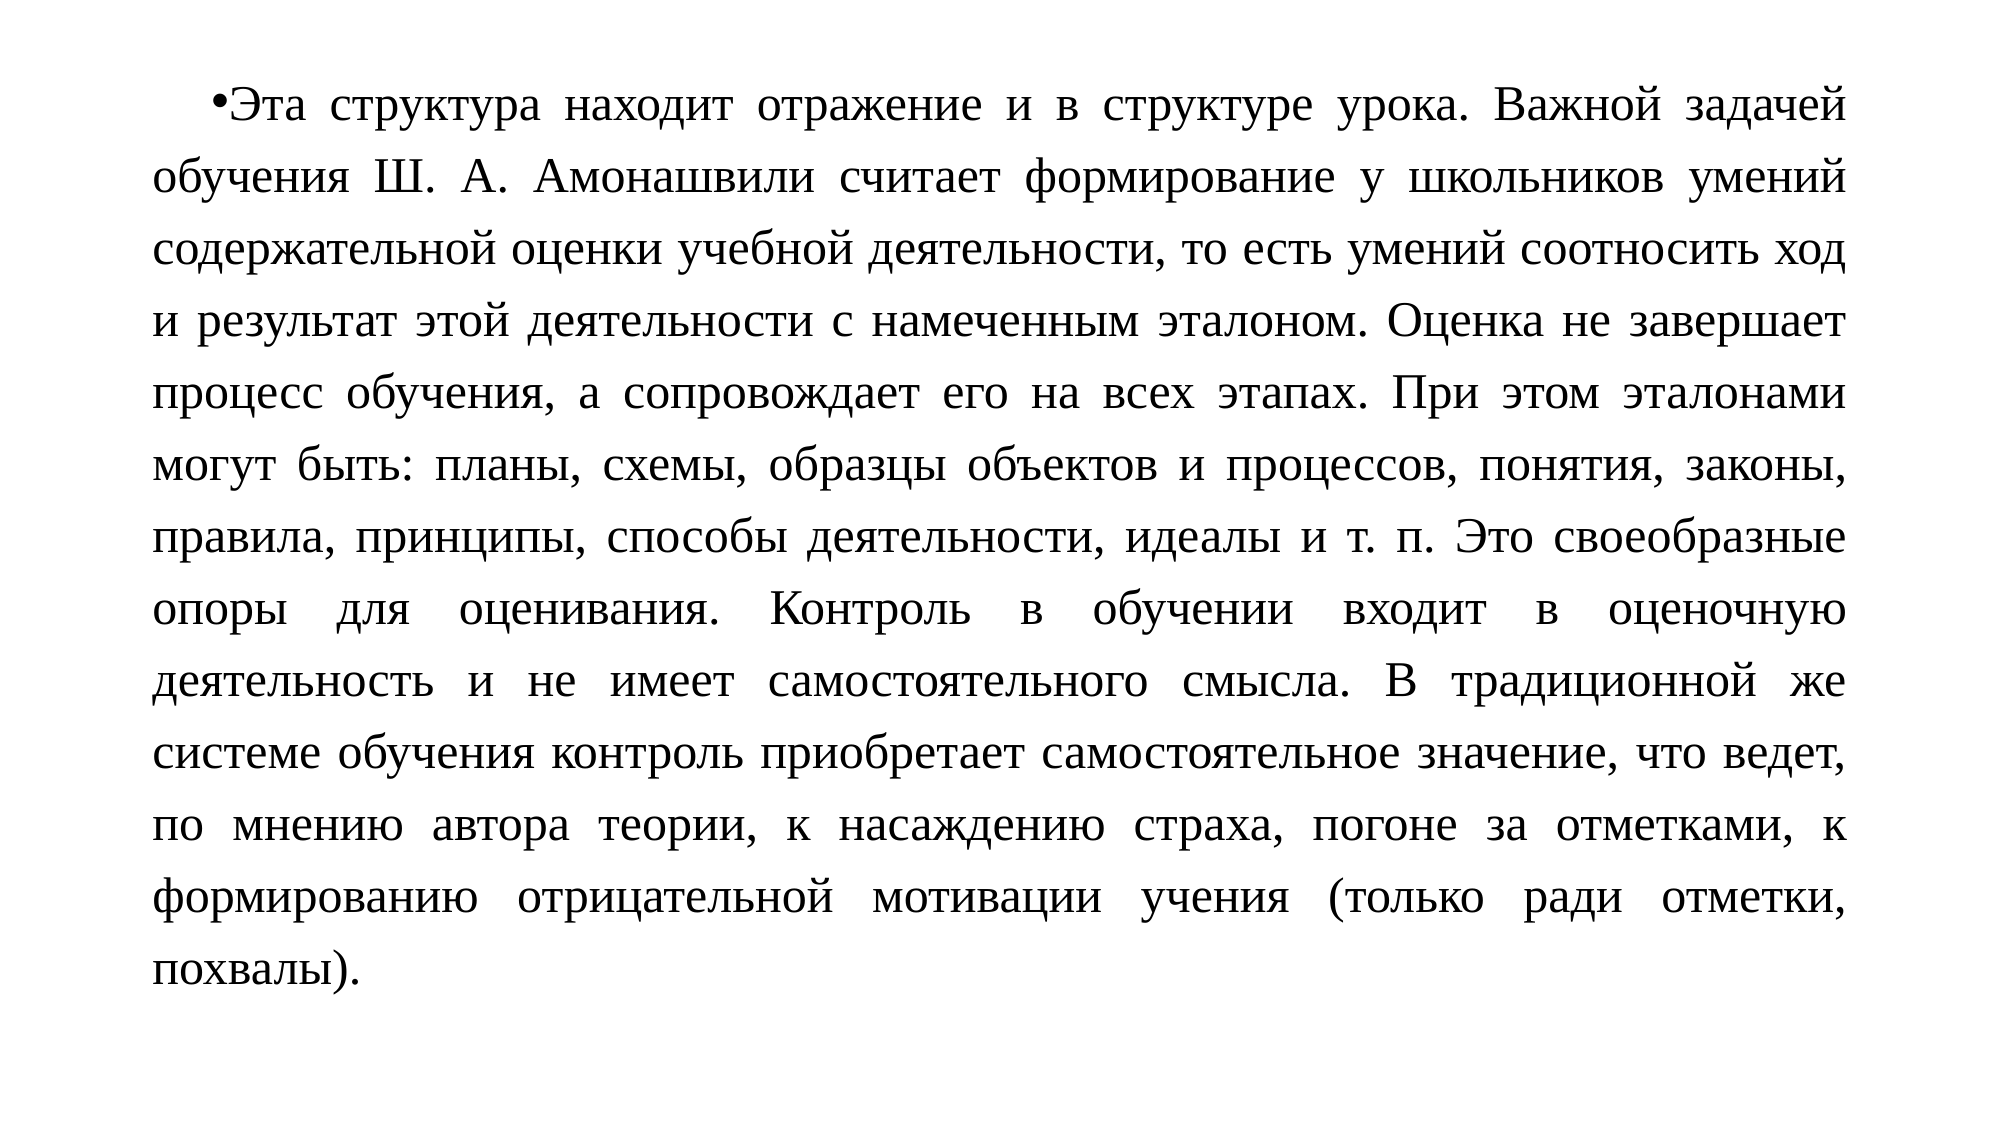

Эта структура находит отражение и в структуре урока. Важной задачей обучения Ш. А. Амонашвили считает формирование у школьников умений содержательной оценки учебной деятельности, то есть умений соотносить ход и результат этой деятельности с намеченным эталоном. Оценка не завершает процесс обучения, а сопровождает его на всех этапах. При этом эталонами могут быть: планы, схемы, образцы объектов и процессов, понятия, законы, правила, принципы, способы деятельности, идеалы и т. п. Это своеобразные опоры для оценивания. Контроль в обучении входит в оценочную деятельность и не имеет самостоятельного смысла. В традиционной же системе обучения контроль приобретает самостоятельное значение, что ведет, по мнению автора теории, к насаждению страха, погоне за отметками, к формированию отрицательной мотивации учения (только ради отметки, похвалы).